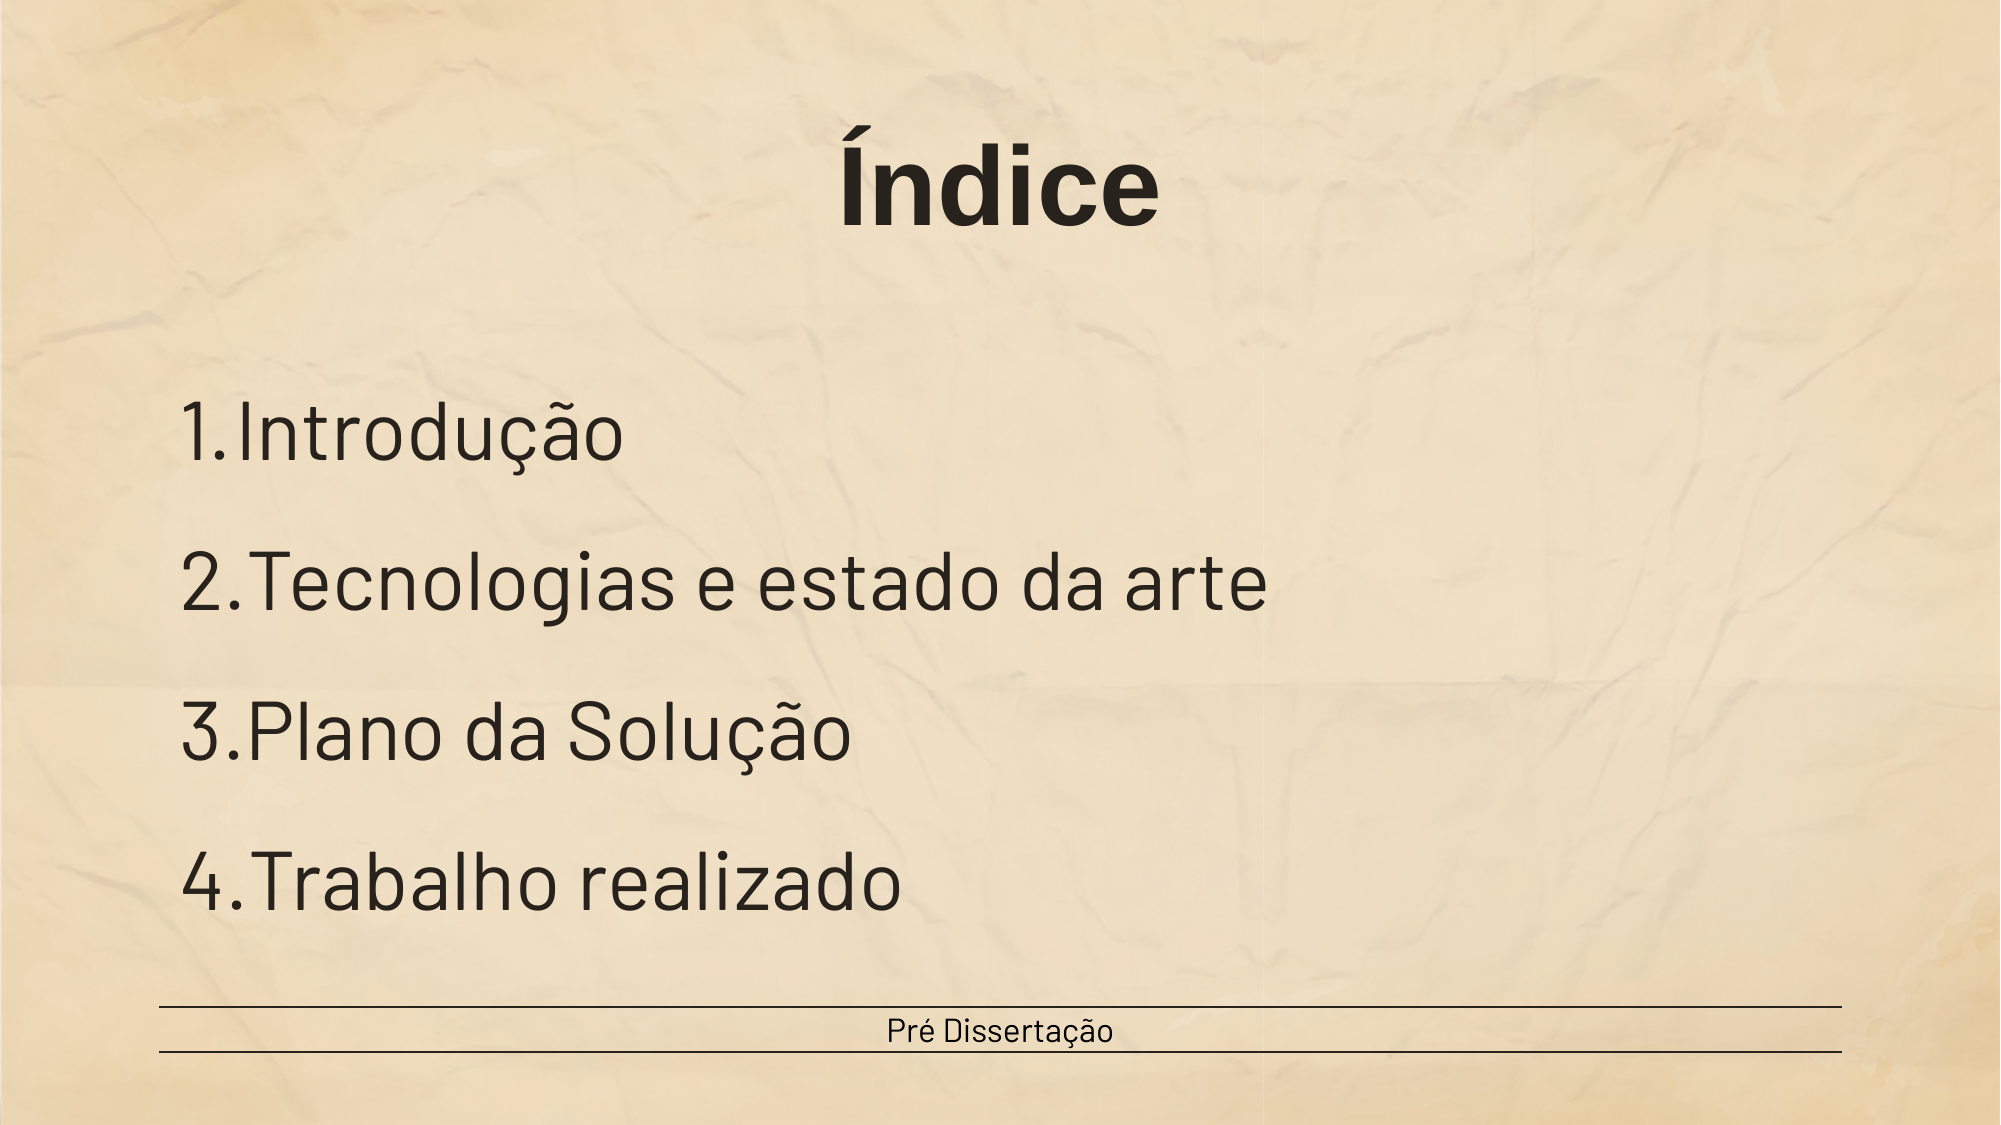

# Índice
Introdução
Tecnologias e estado da arte
Plano da Solução
Trabalho realizado
Pré Dissertação